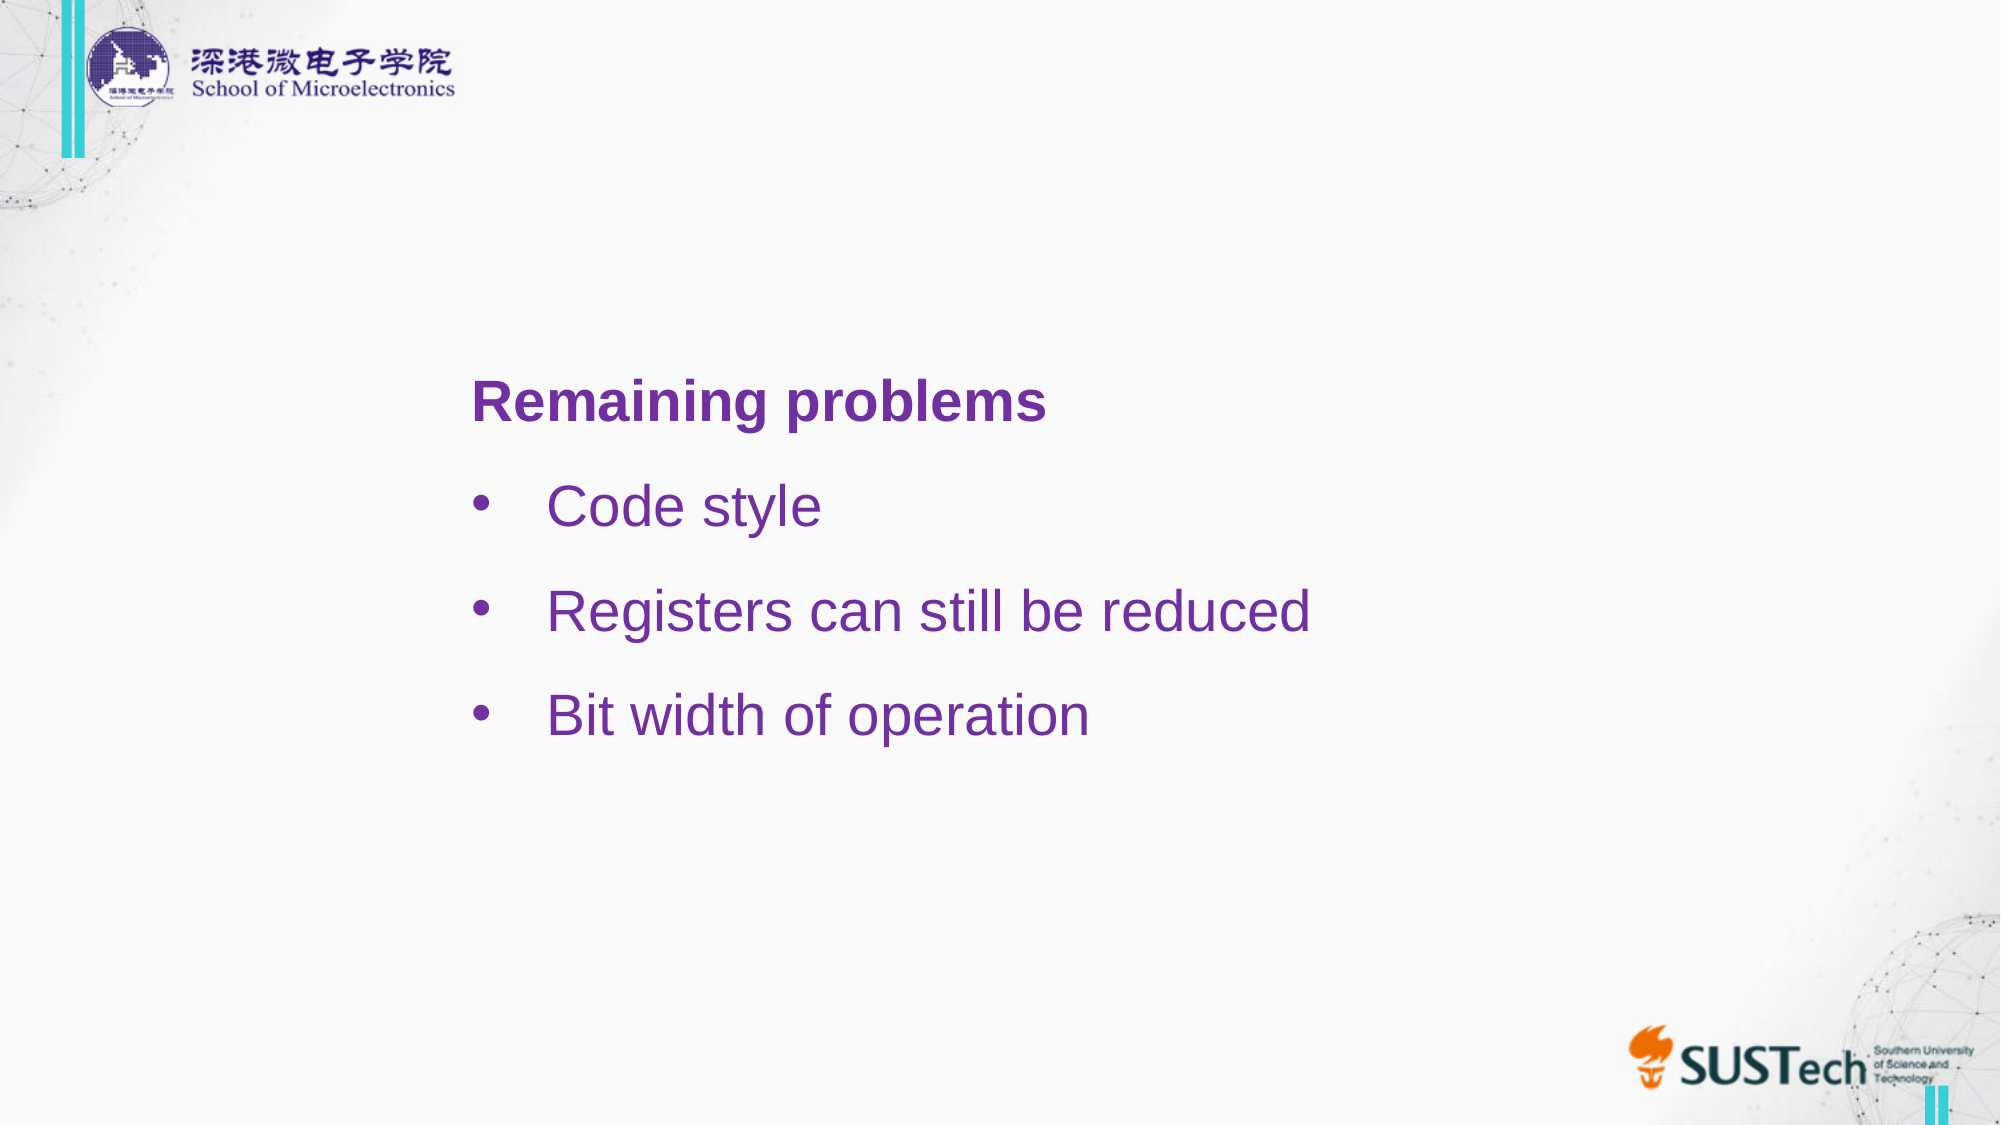

Remaining problems
Code style
Registers can still be reduced
Bit width of operation